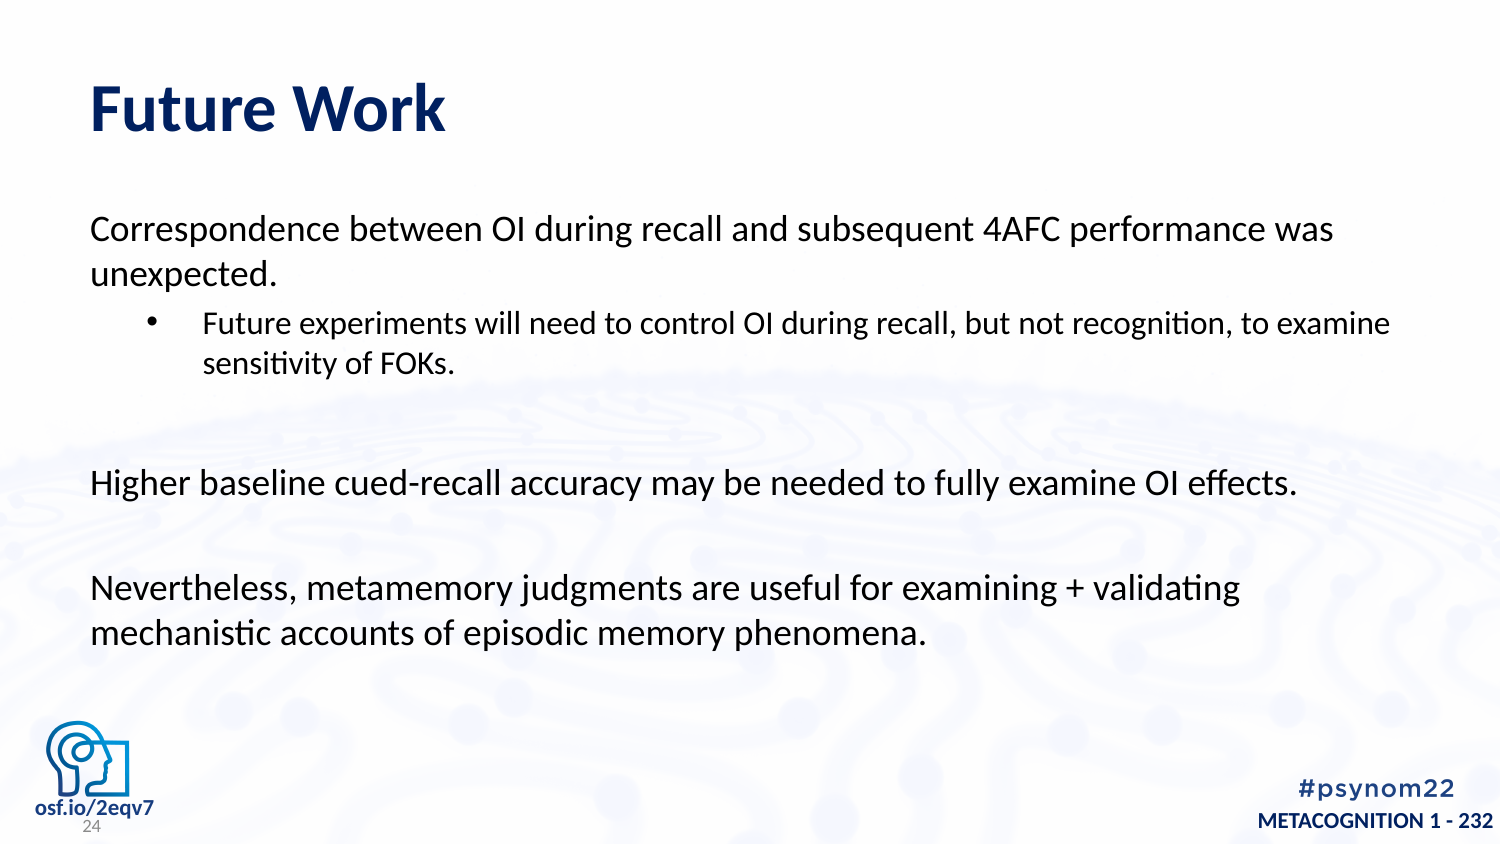

# Future Work
Correspondence between OI during recall and subsequent 4AFC performance was unexpected.
Future experiments will need to control OI during recall, but not recognition, to examine sensitivity of FOKs.

Higher baseline cued-recall accuracy may be needed to fully examine OI effects.

Nevertheless, metamemory judgments are useful for examining + validating mechanistic accounts of episodic memory phenomena.
24